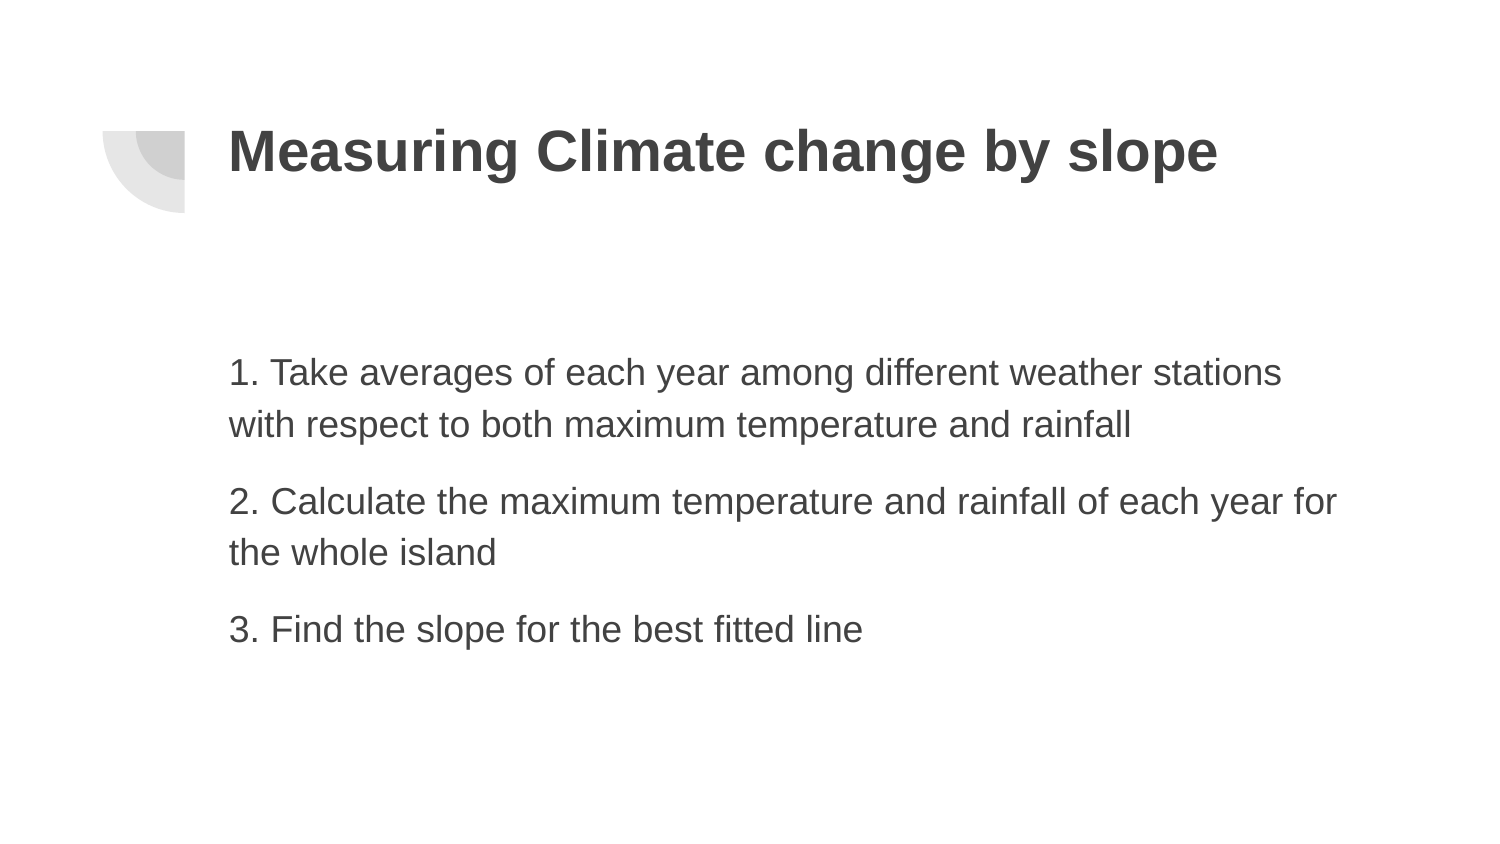

# Measuring Climate change by slope
1. Take averages of each year among different weather stations with respect to both maximum temperature and rainfall
2. Calculate the maximum temperature and rainfall of each year for the whole island
3. Find the slope for the best fitted line